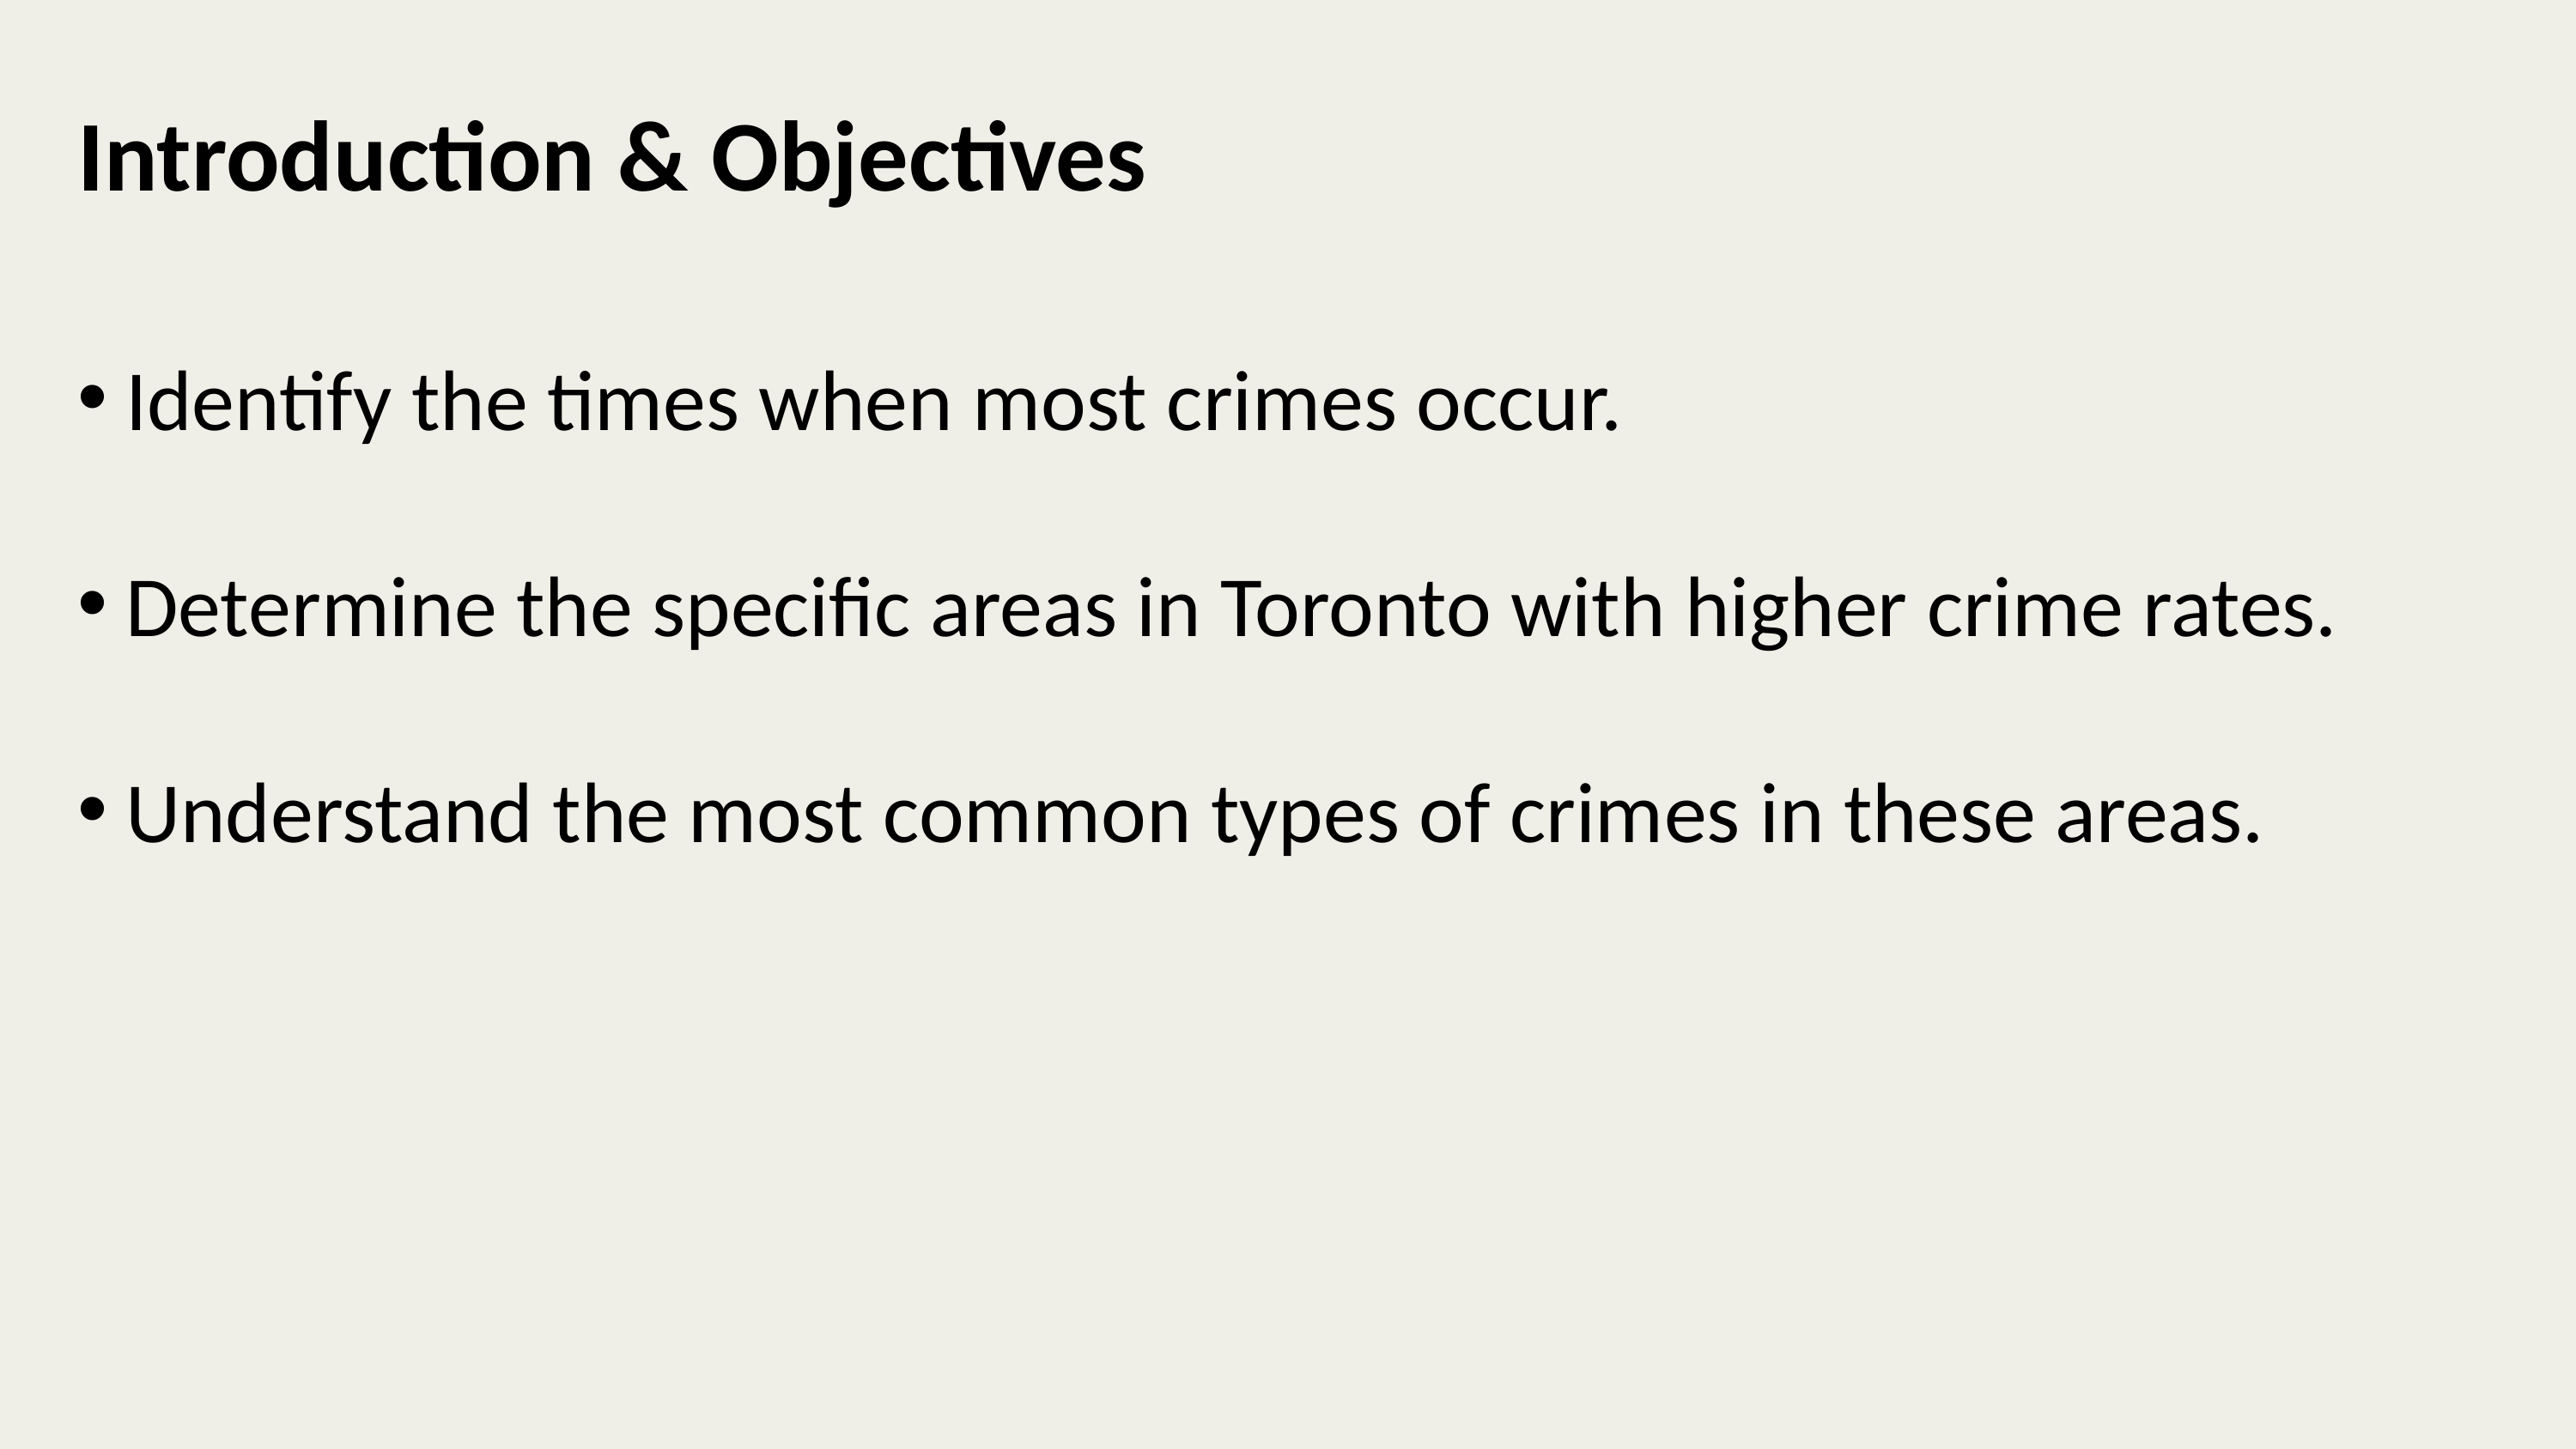

# Introduction & Objectives
Identify the times when most crimes occur.

Determine the specific areas in Toronto with higher crime rates.

Understand the most common types of crimes in these areas.